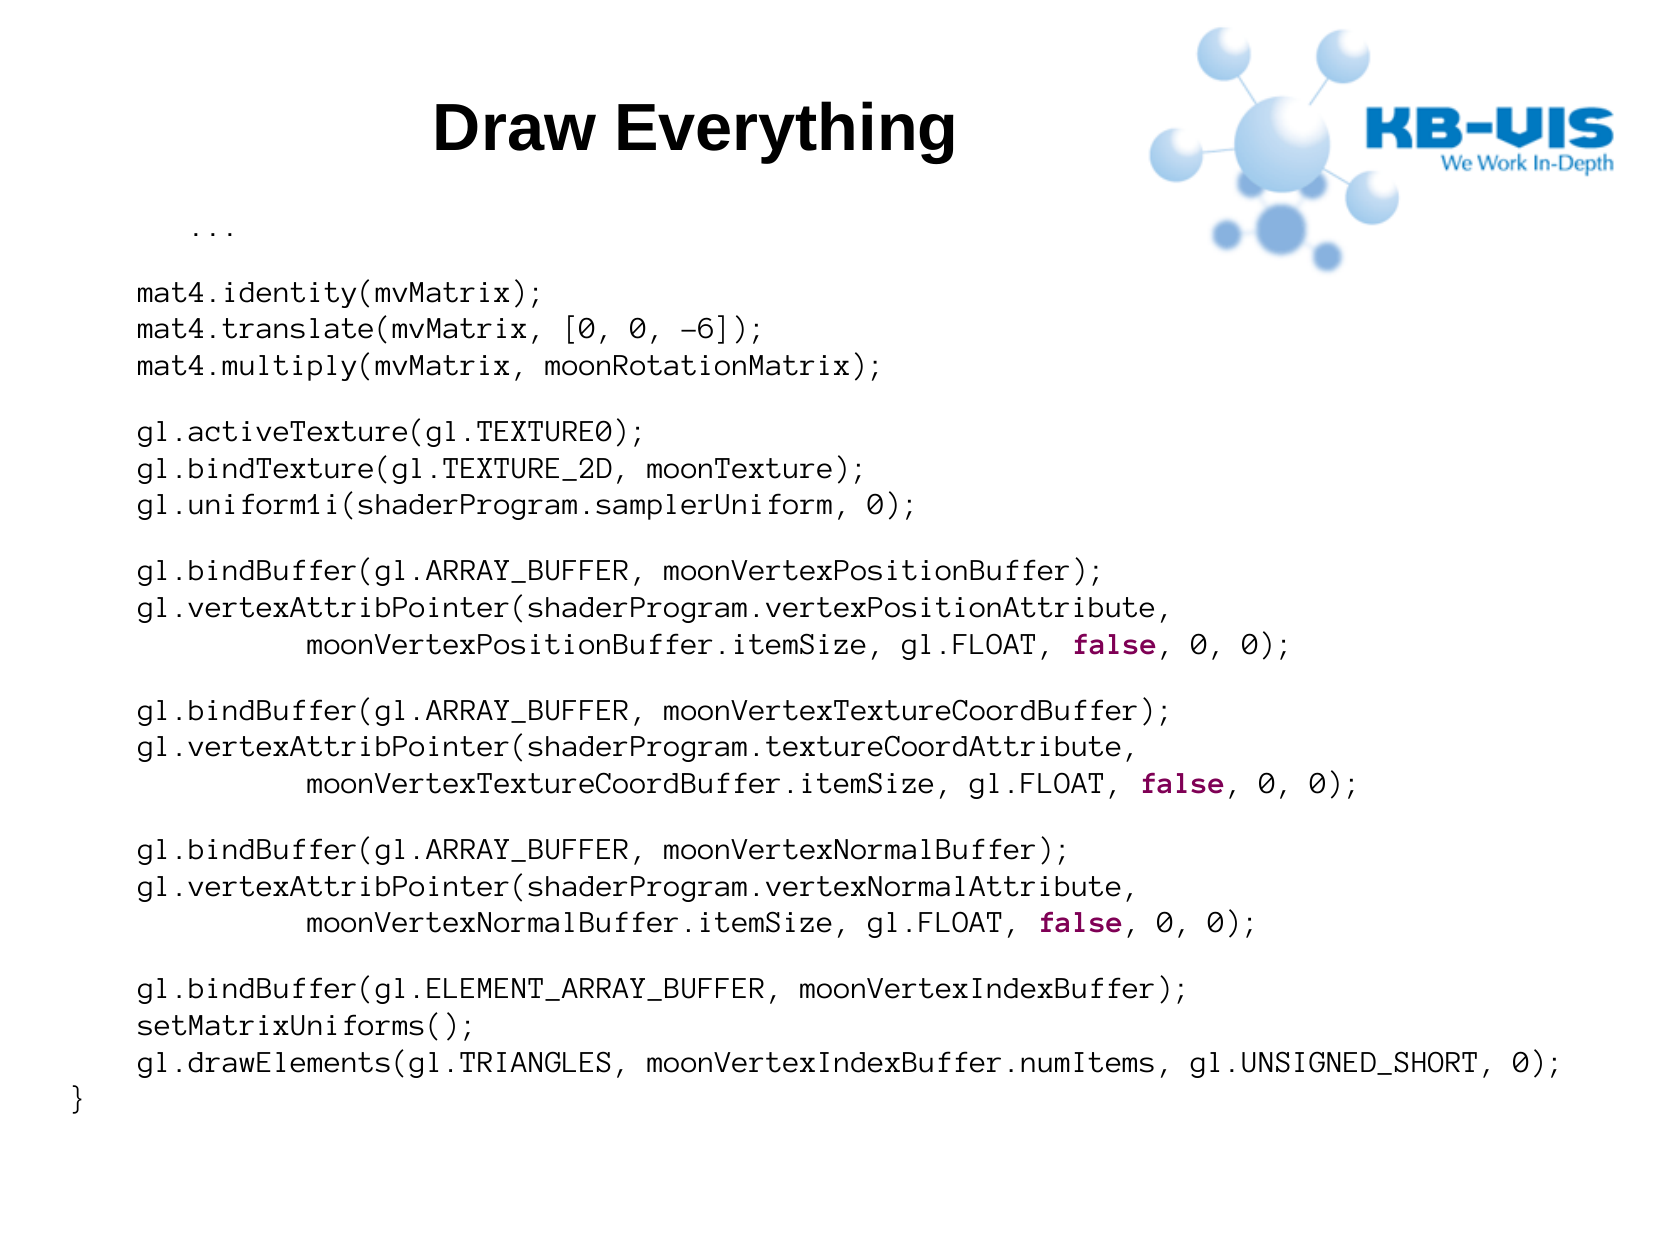

Draw Everything
	...

    mat4.identity(mvMatrix);
    mat4.translate(mvMatrix, [0, 0, -6]);
    mat4.multiply(mvMatrix, moonRotationMatrix);

    gl.activeTexture(gl.TEXTURE0);
    gl.bindTexture(gl.TEXTURE_2D, moonTexture);
    gl.uniform1i(shaderProgram.samplerUniform, 0);

    gl.bindBuffer(gl.ARRAY_BUFFER, moonVertexPositionBuffer);
    gl.vertexAttribPointer(shaderProgram.vertexPositionAttribute,
		moonVertexPositionBuffer.itemSize, gl.FLOAT, false, 0, 0);

    gl.bindBuffer(gl.ARRAY_BUFFER, moonVertexTextureCoordBuffer);
    gl.vertexAttribPointer(shaderProgram.textureCoordAttribute,
		moonVertexTextureCoordBuffer.itemSize, gl.FLOAT, false, 0, 0);

    gl.bindBuffer(gl.ARRAY_BUFFER, moonVertexNormalBuffer);
    gl.vertexAttribPointer(shaderProgram.vertexNormalAttribute,
		moonVertexNormalBuffer.itemSize, gl.FLOAT, false, 0, 0);

    gl.bindBuffer(gl.ELEMENT_ARRAY_BUFFER, moonVertexIndexBuffer);
    setMatrixUniforms();
    gl.drawElements(gl.TRIANGLES, moonVertexIndexBuffer.numItems, gl.UNSIGNED_SHORT, 0);
}